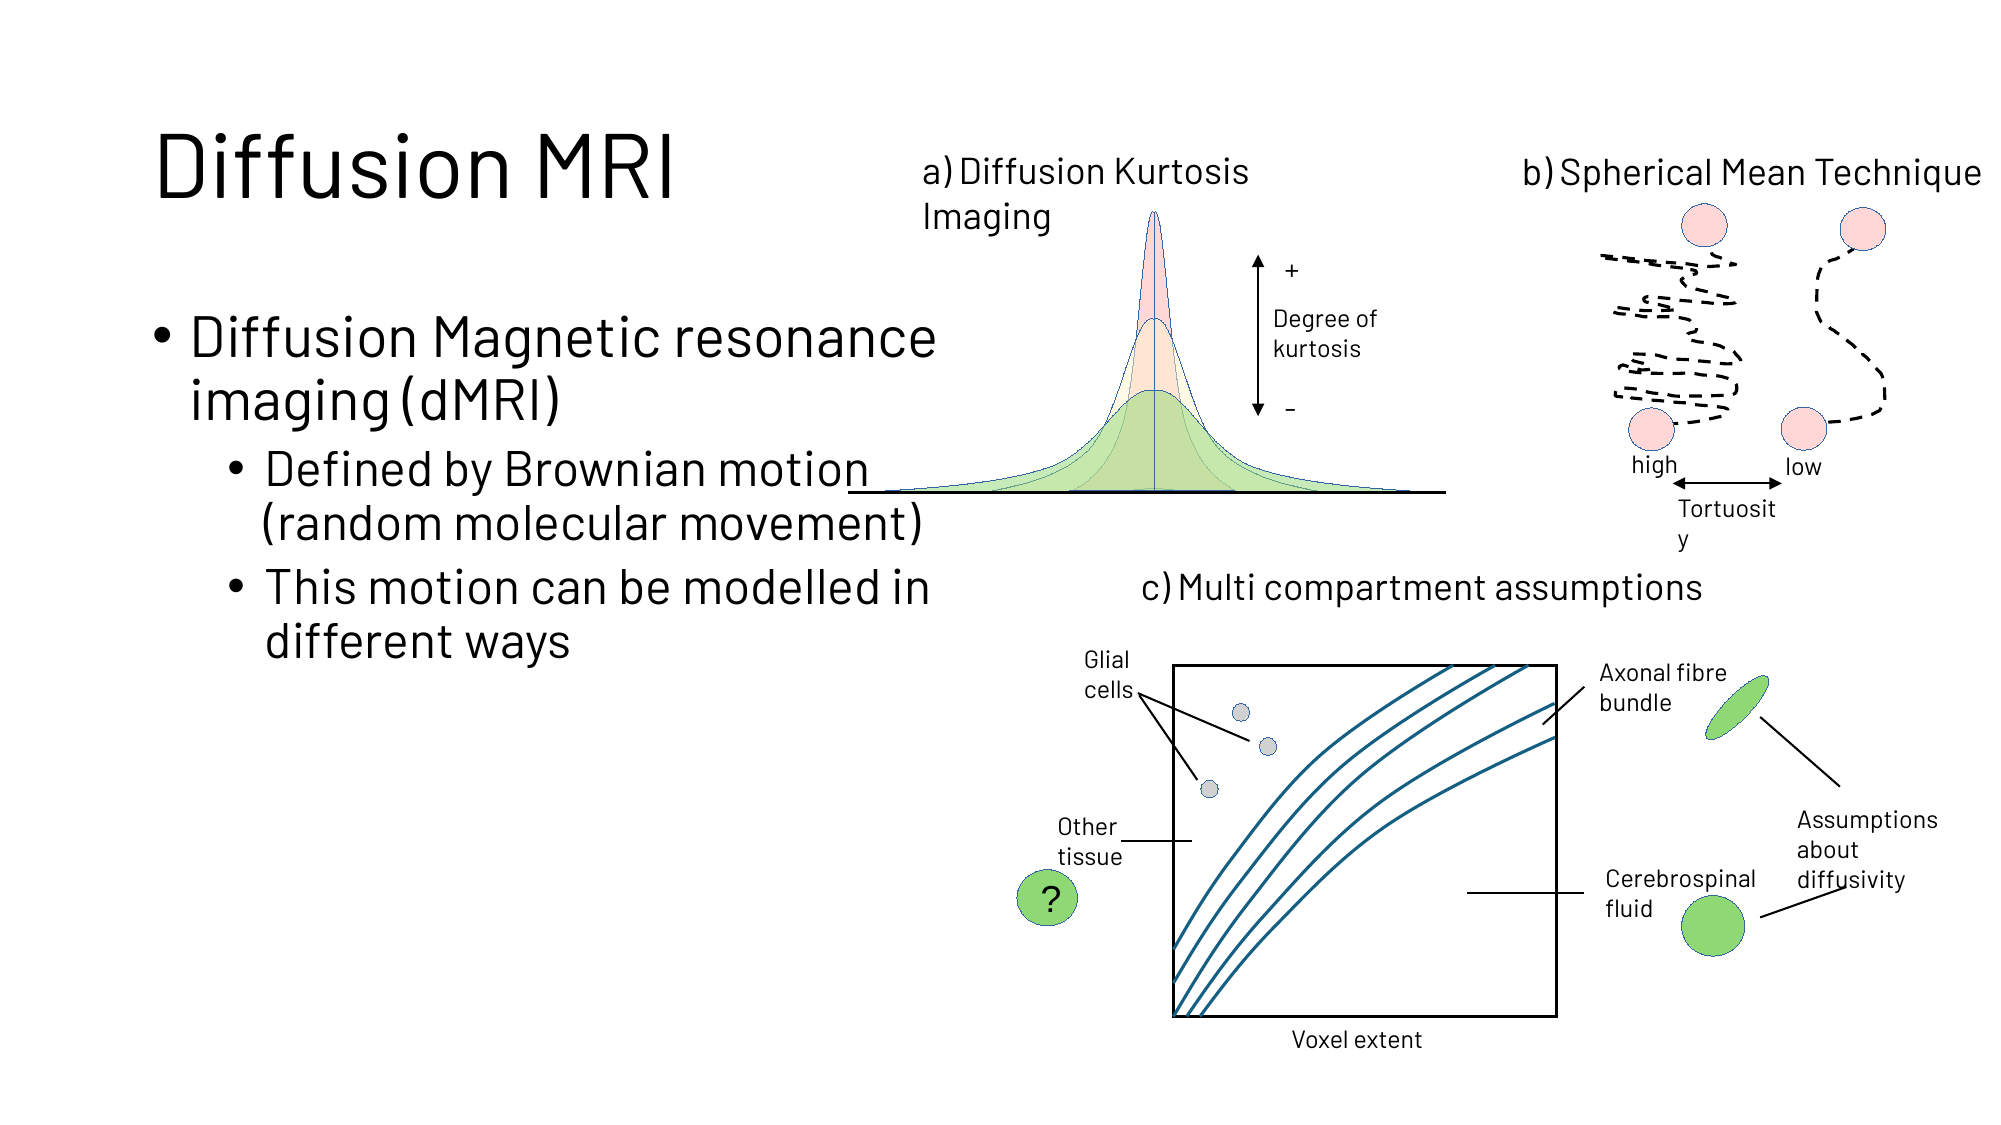

# Diffusion MRI
a) Diffusion Kurtosis Imaging
b) Spherical Mean Technique

+
Degree of
kurtosis
Diffusion Magnetic resonance imaging (dMRI)
Defined by Brownian motion (random molecular movement)
This motion can be modelled in different ways

-

high
low
Tortuosity
c) Multi compartment assumptions
Glial cells
Axonal fibre bundle

Assumptions about diffusivity
Other tissue
Cerebrospinal fluid
?

Voxel extent